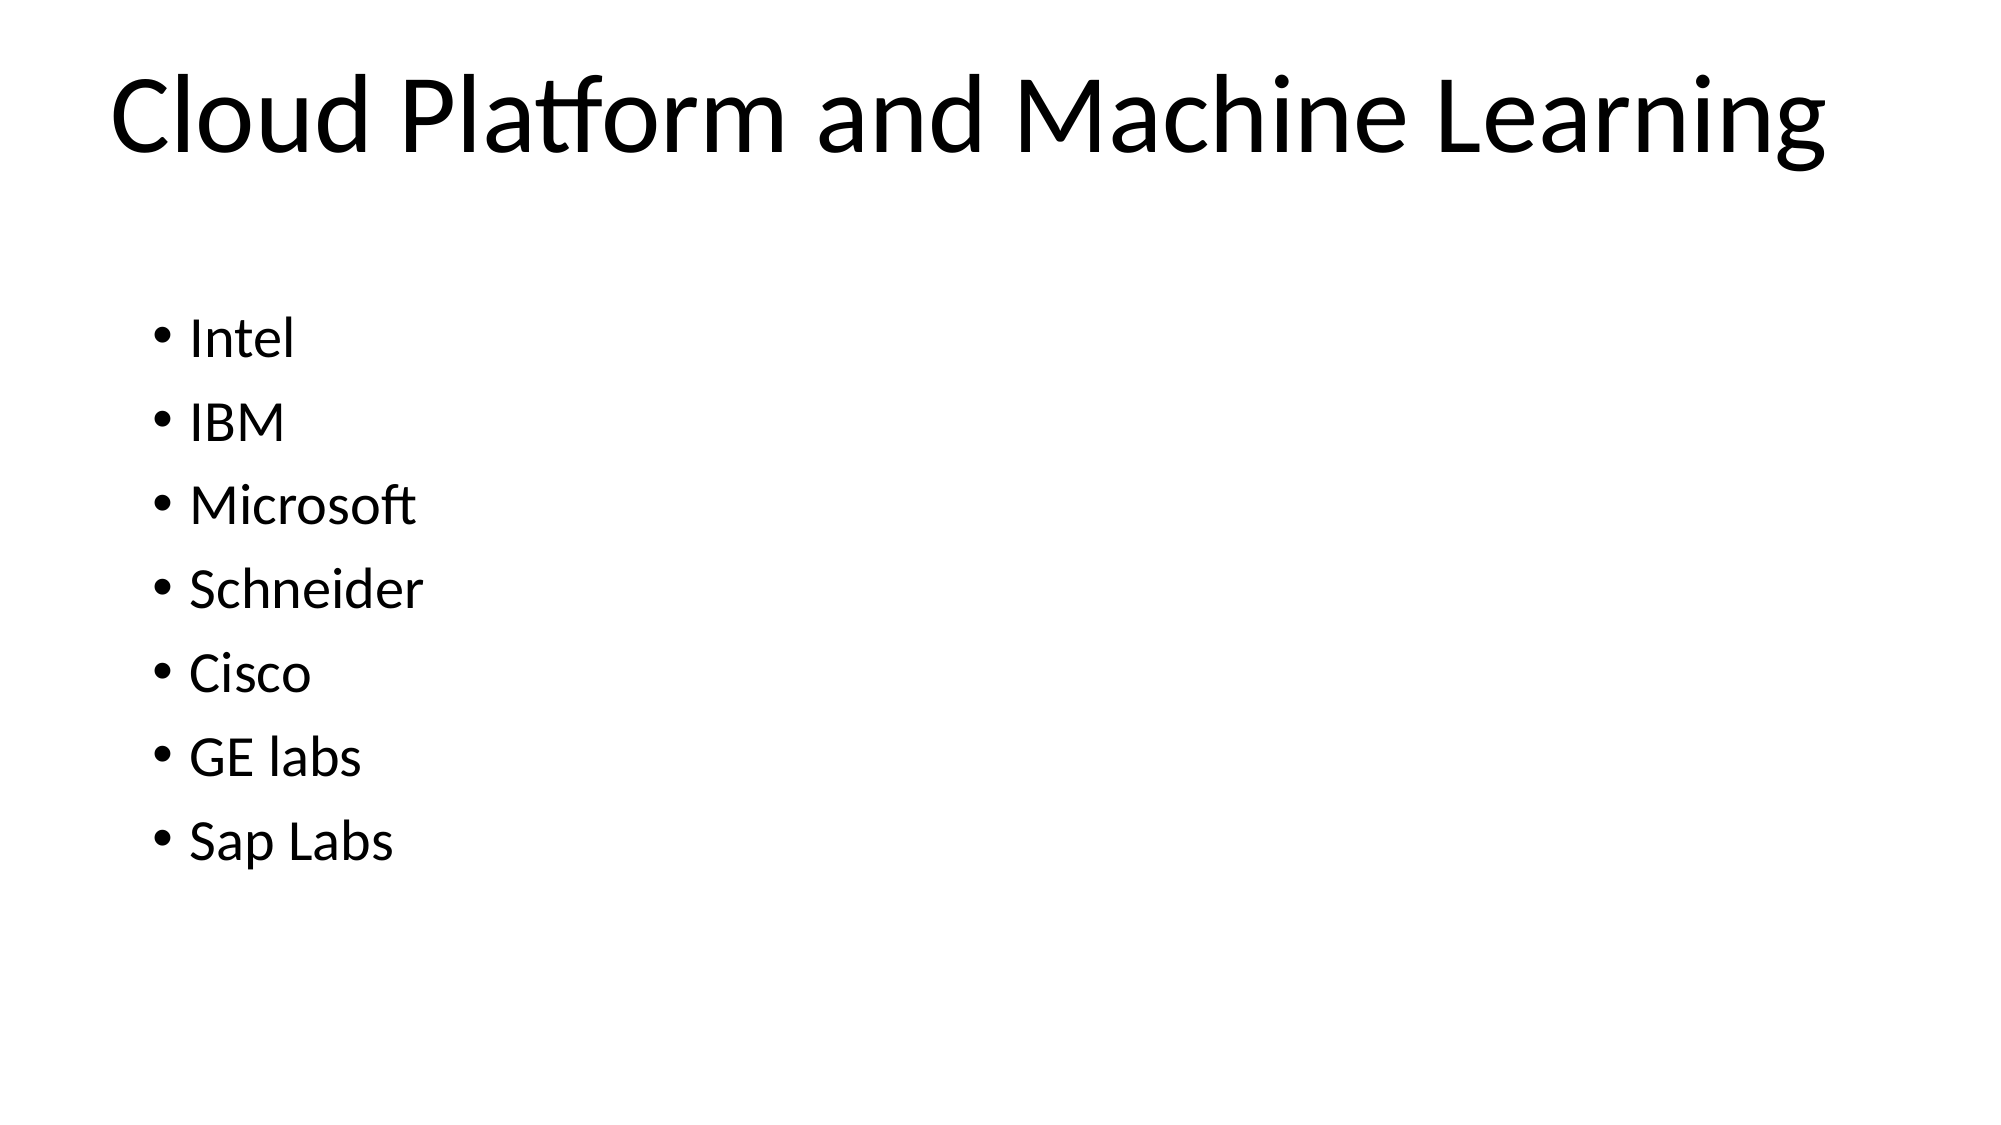

Cloud Platform and Machine Learning
Intel
IBM
Microsoft
Schneider
Cisco
GE labs
Sap Labs